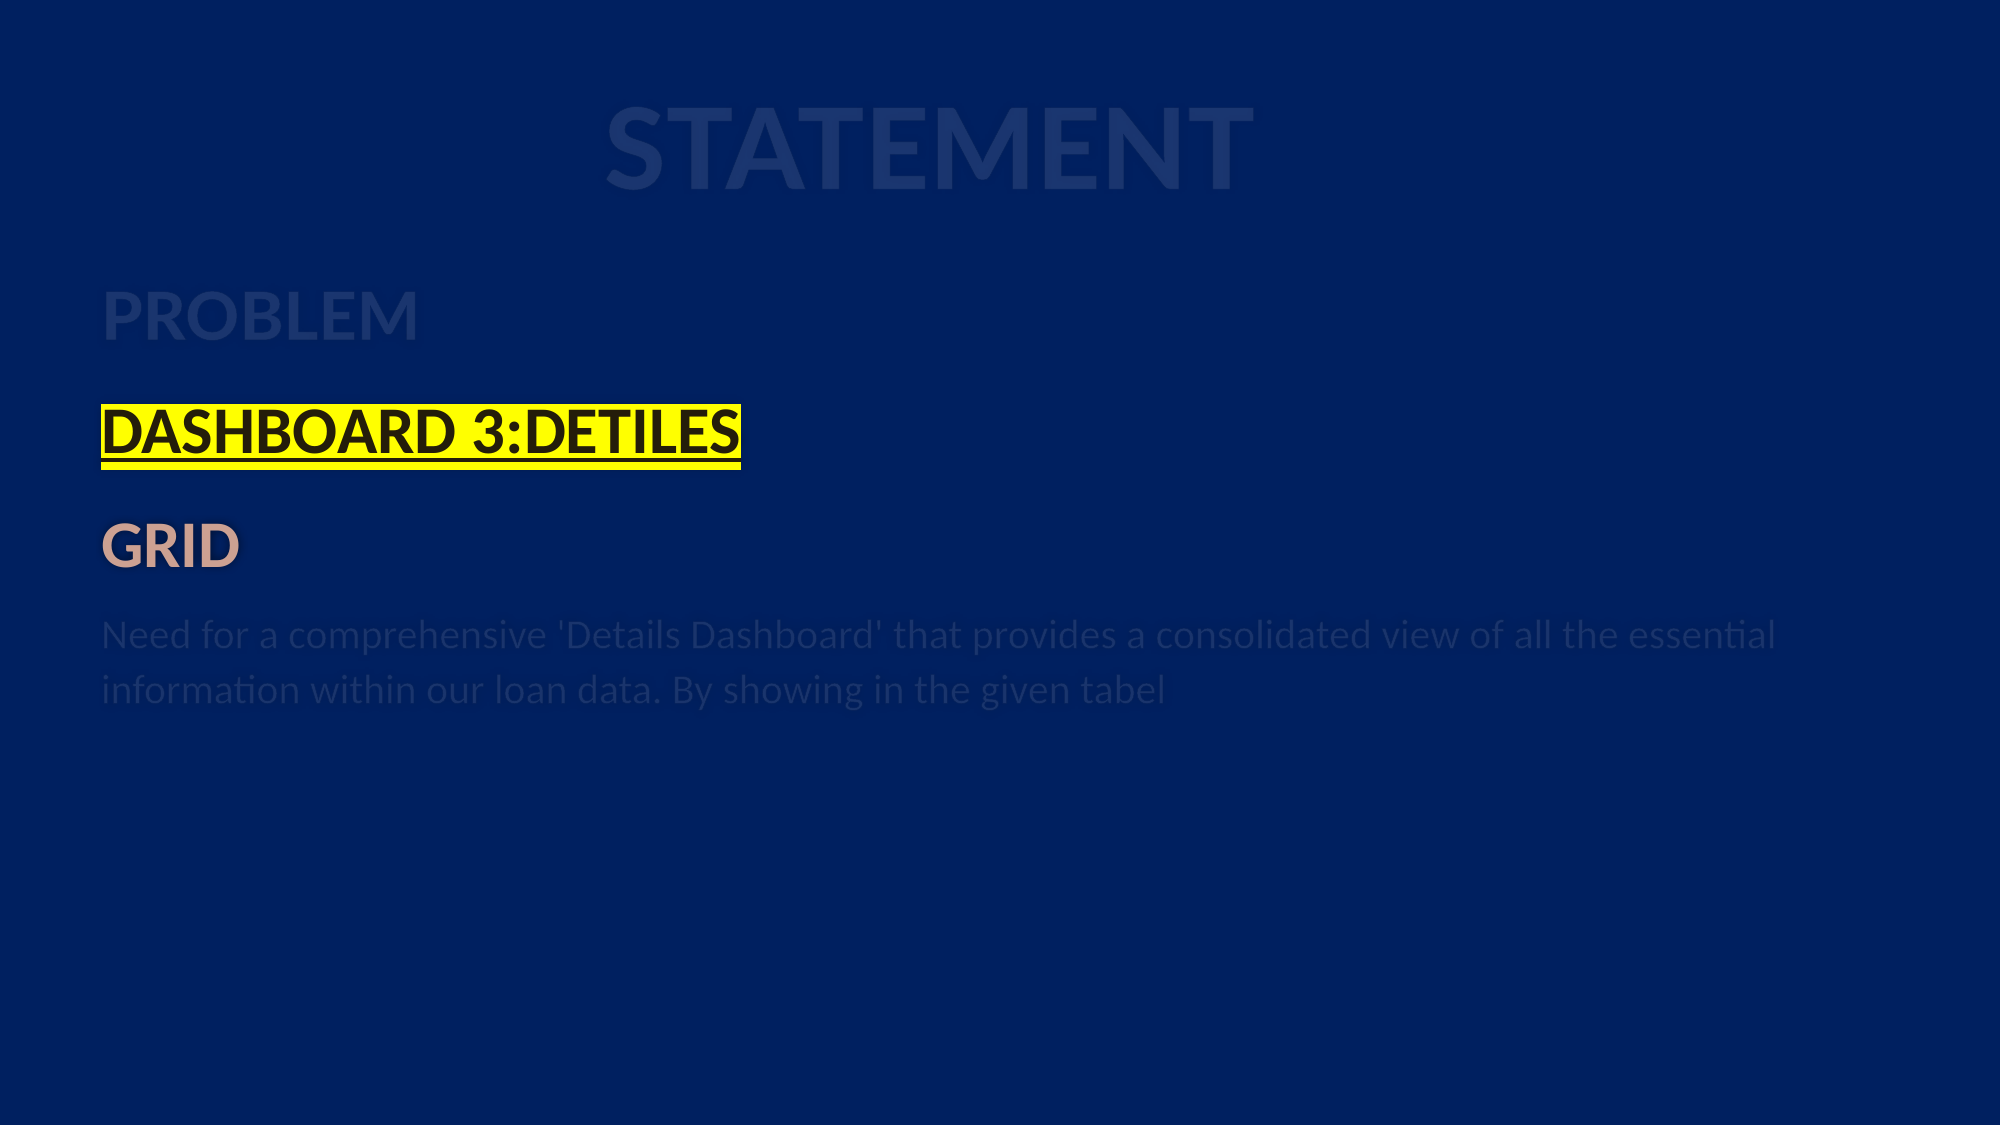

# STATEMENT
PROBLEM
DASHBOARD 3:DETILES
GRID
Need for a comprehensive 'Details Dashboard' that provides a consolidated view of all the essential information within our loan data. By showing in the given tabel